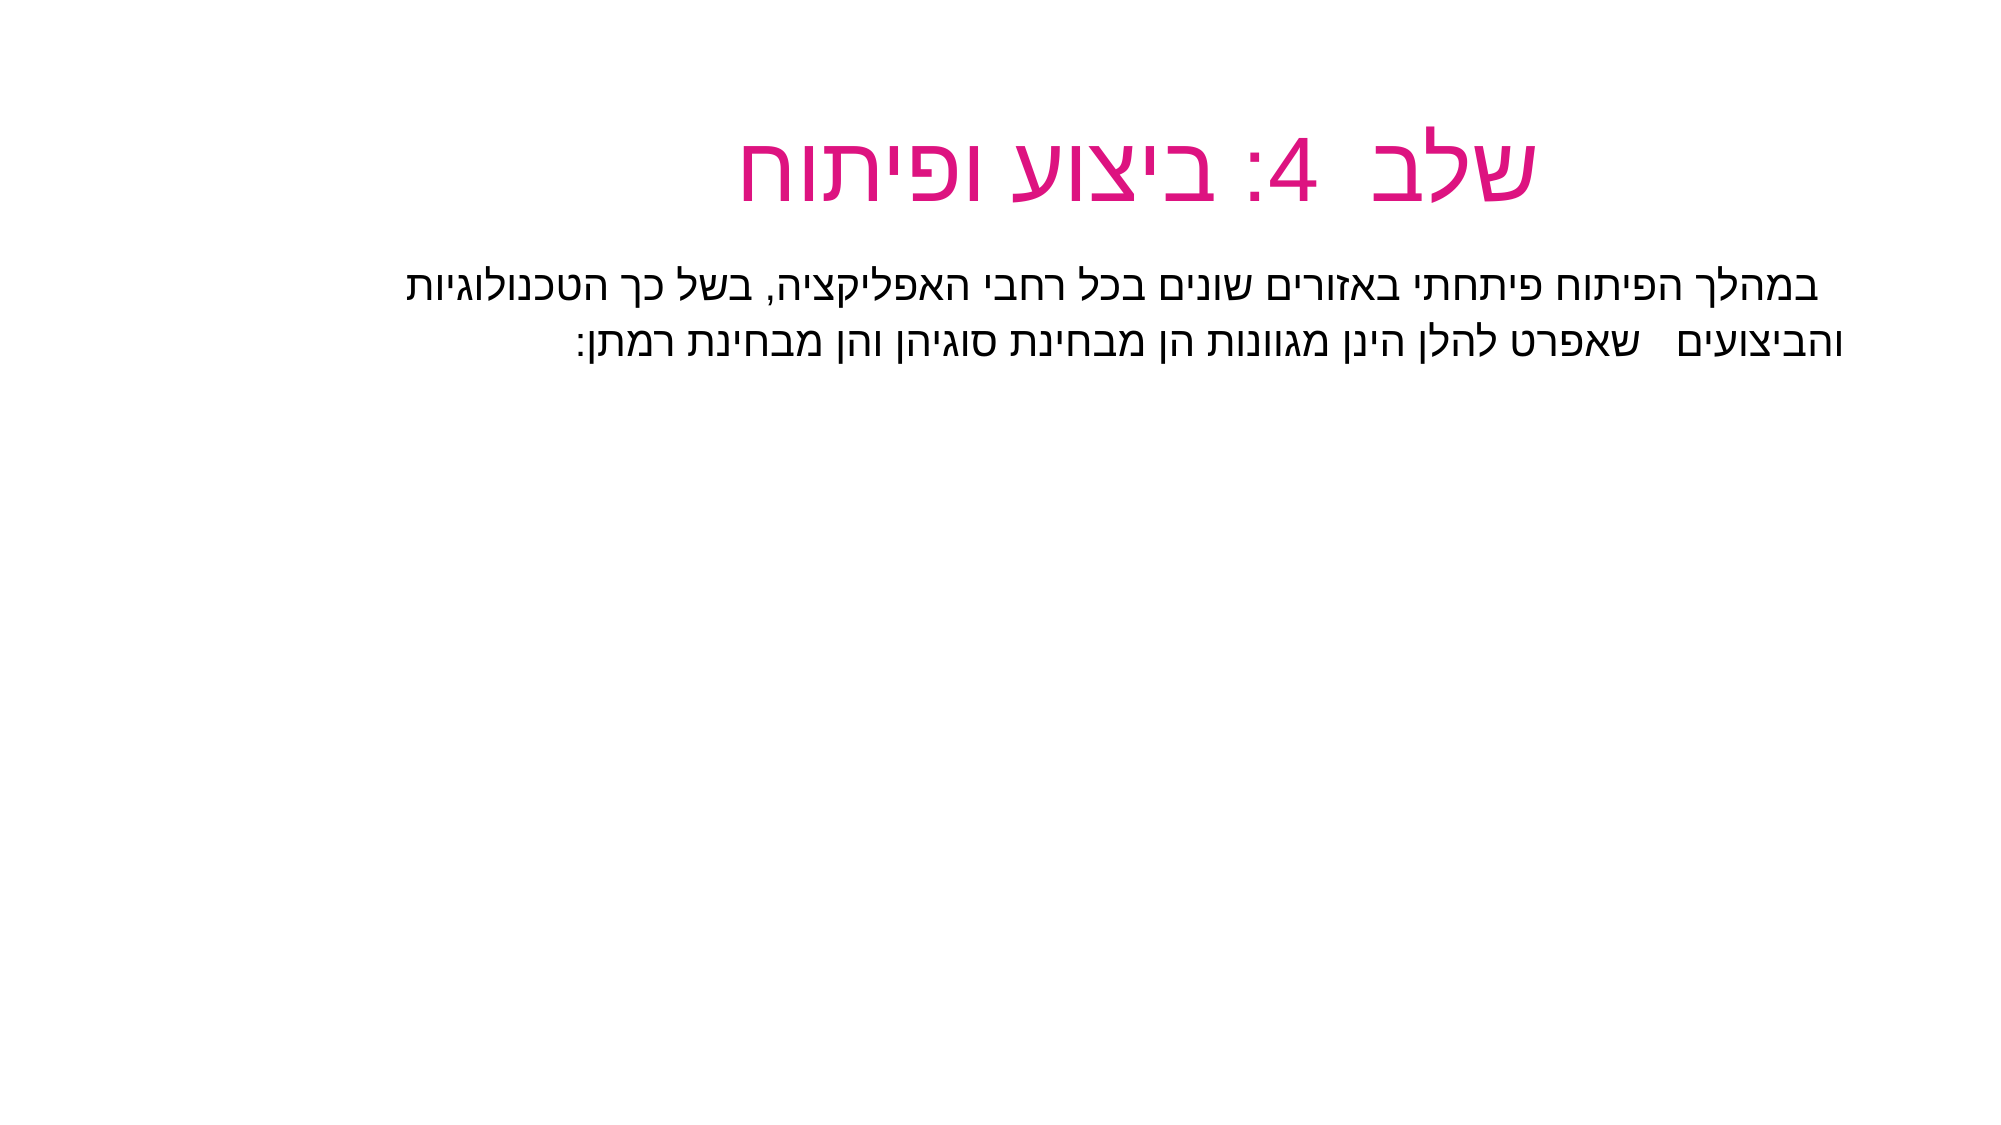

# שלב  4: ביצוע ופיתוח במהלך הפיתוח פיתחתי באזורים שונים בכל רחבי האפליקציה, בשל כך הטכנולוגיות והביצועים   שאפרט להלן הינן מגוונות הן מבחינת סוגיהן והן מבחינת רמתן: